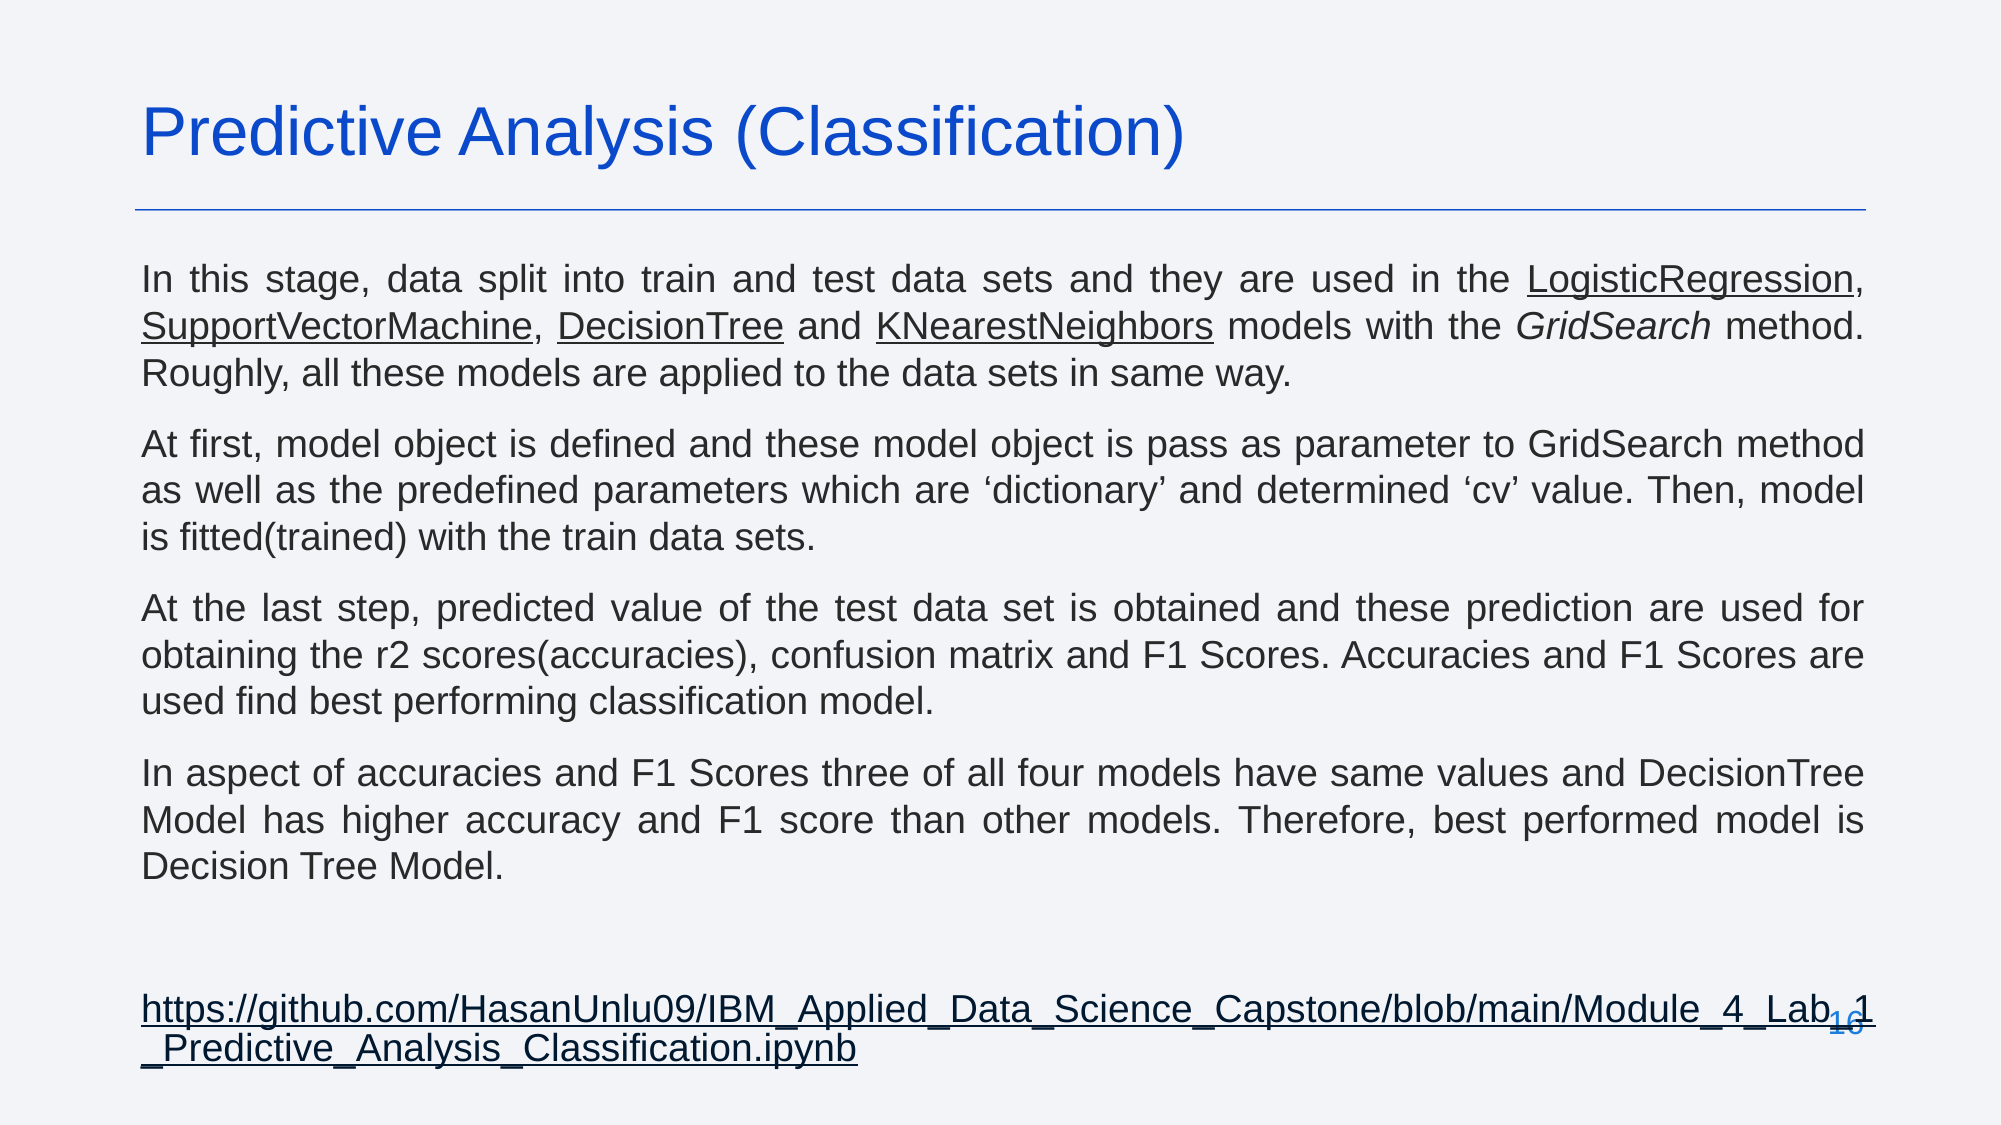

Predictive Analysis (Classification)
In this stage, data split into train and test data sets and they are used in the LogisticRegression, SupportVectorMachine, DecisionTree and KNearestNeighbors models with the GridSearch method. Roughly, all these models are applied to the data sets in same way.
At first, model object is defined and these model object is pass as parameter to GridSearch method as well as the predefined parameters which are ‘dictionary’ and determined ‘cv’ value. Then, model is fitted(trained) with the train data sets.
At the last step, predicted value of the test data set is obtained and these prediction are used for obtaining the r2 scores(accuracies), confusion matrix and F1 Scores. Accuracies and F1 Scores are used find best performing classification model.
In aspect of accuracies and F1 Scores three of all four models have same values and DecisionTree Model has higher accuracy and F1 score than other models. Therefore, best performed model is Decision Tree Model.

https://github.com/HasanUnlu09/IBM_Applied_Data_Science_Capstone/blob/main/Module_4_Lab_1_Predictive_Analysis_Classification.ipynb
16